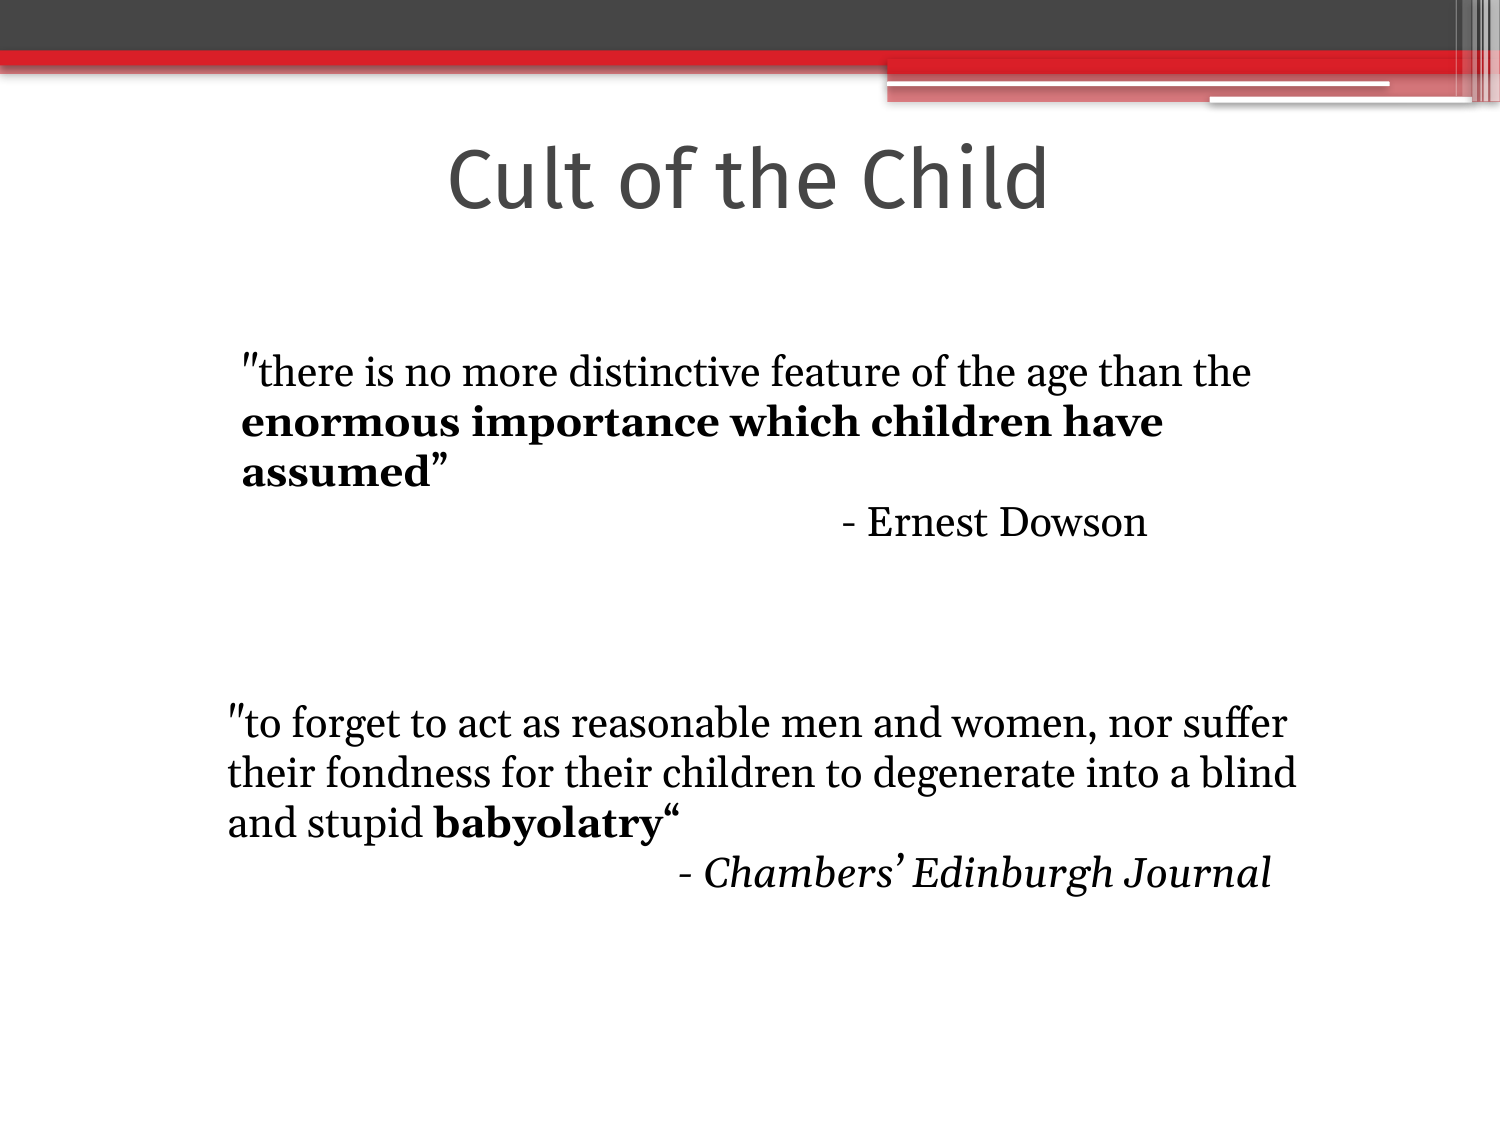

# Cult of the Child
"there is no more distinctive feature of the age than the enormous importance which children have assumed”
				- Ernest Dowson
"to forget to act as reasonable men and women, nor suffer their fondness for their children to degenerate into a blind and stupid babyolatry“
			- Chambers’ Edinburgh Journal